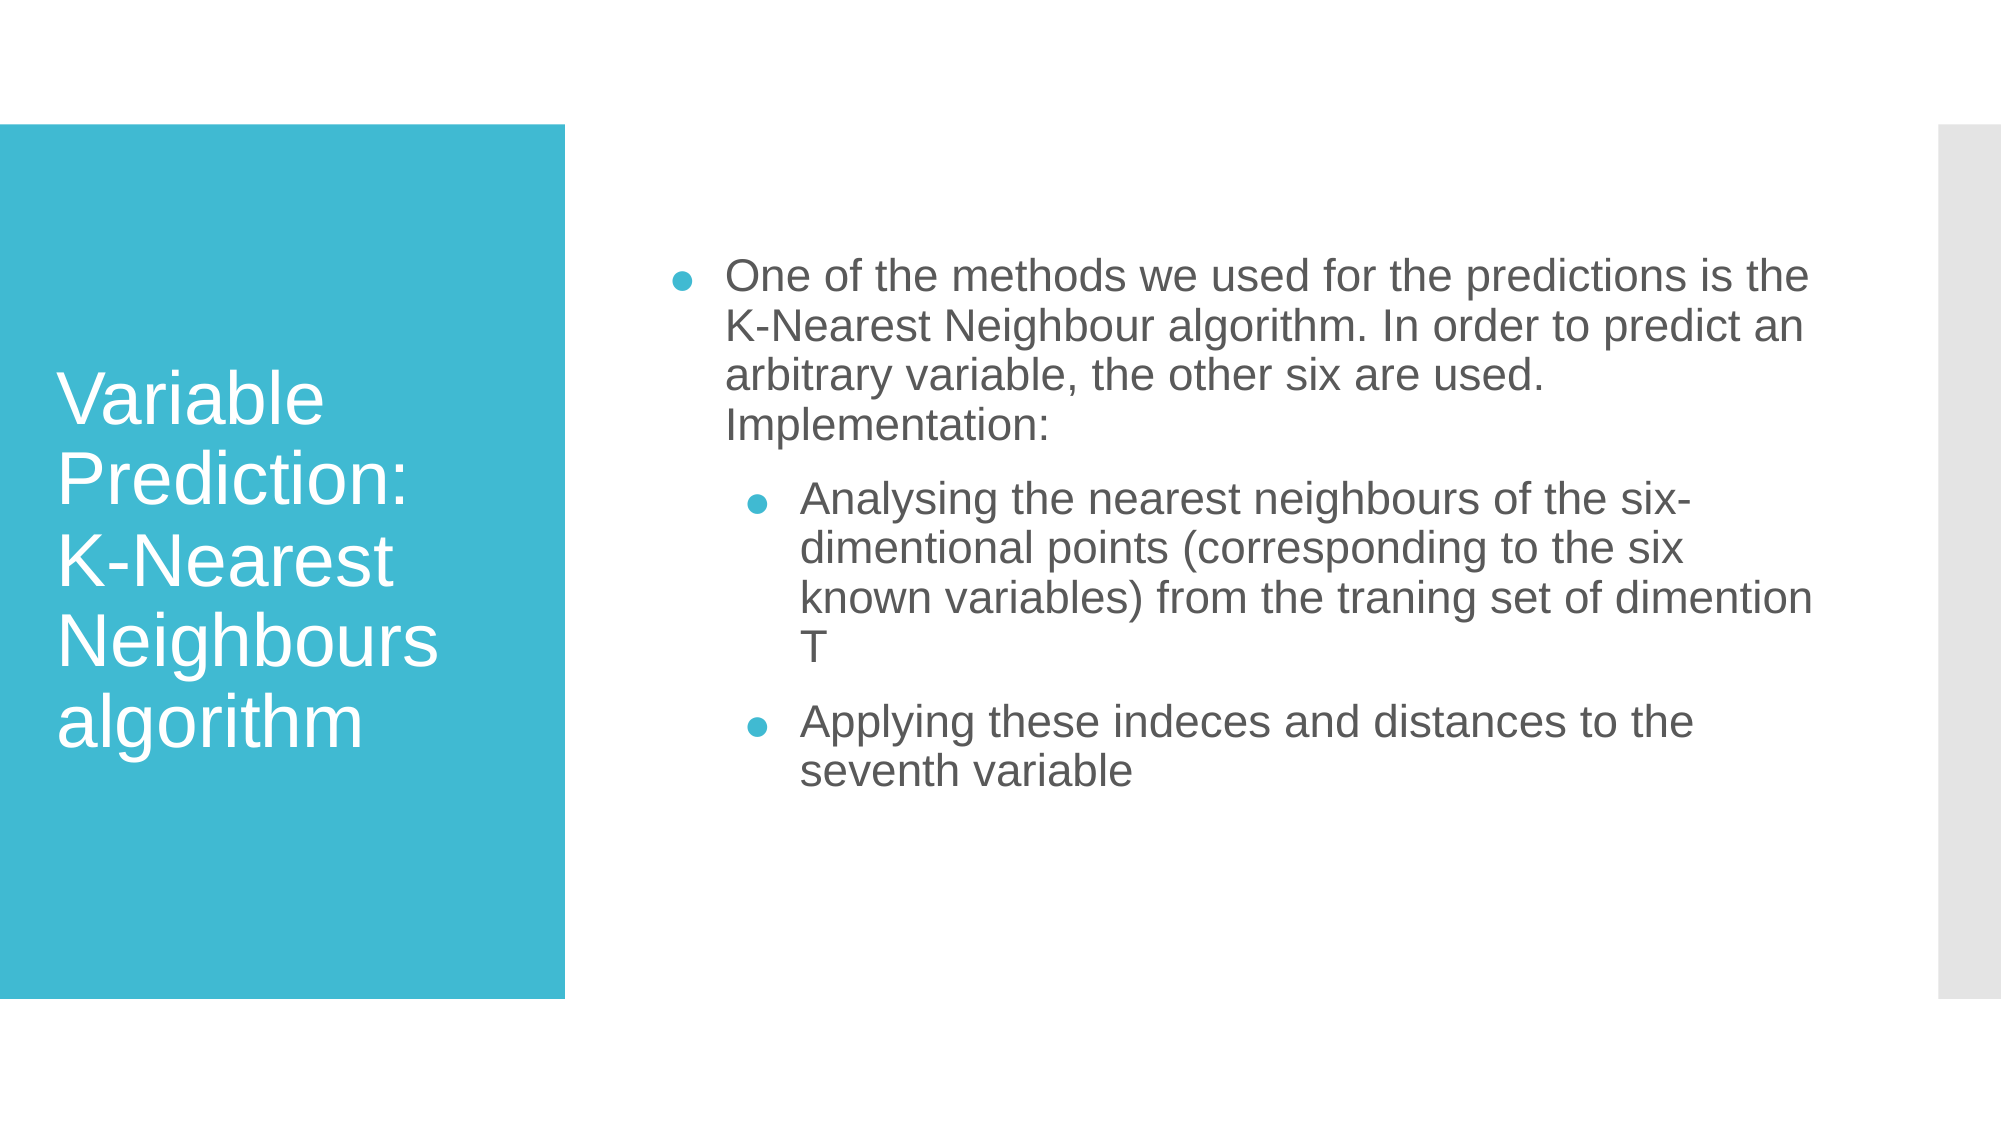

One of the methods we used for the predictions is the K-Nearest Neighbour algorithm. In order to predict an arbitrary variable, the other six are used. Implementation:
Analysing the nearest neighbours of the six-dimentional points (corresponding to the six known variables) from the traning set of dimention T
Applying these indeces and distances to the seventh variable

# Variable Prediction: K-Nearest Neighbours algorithm